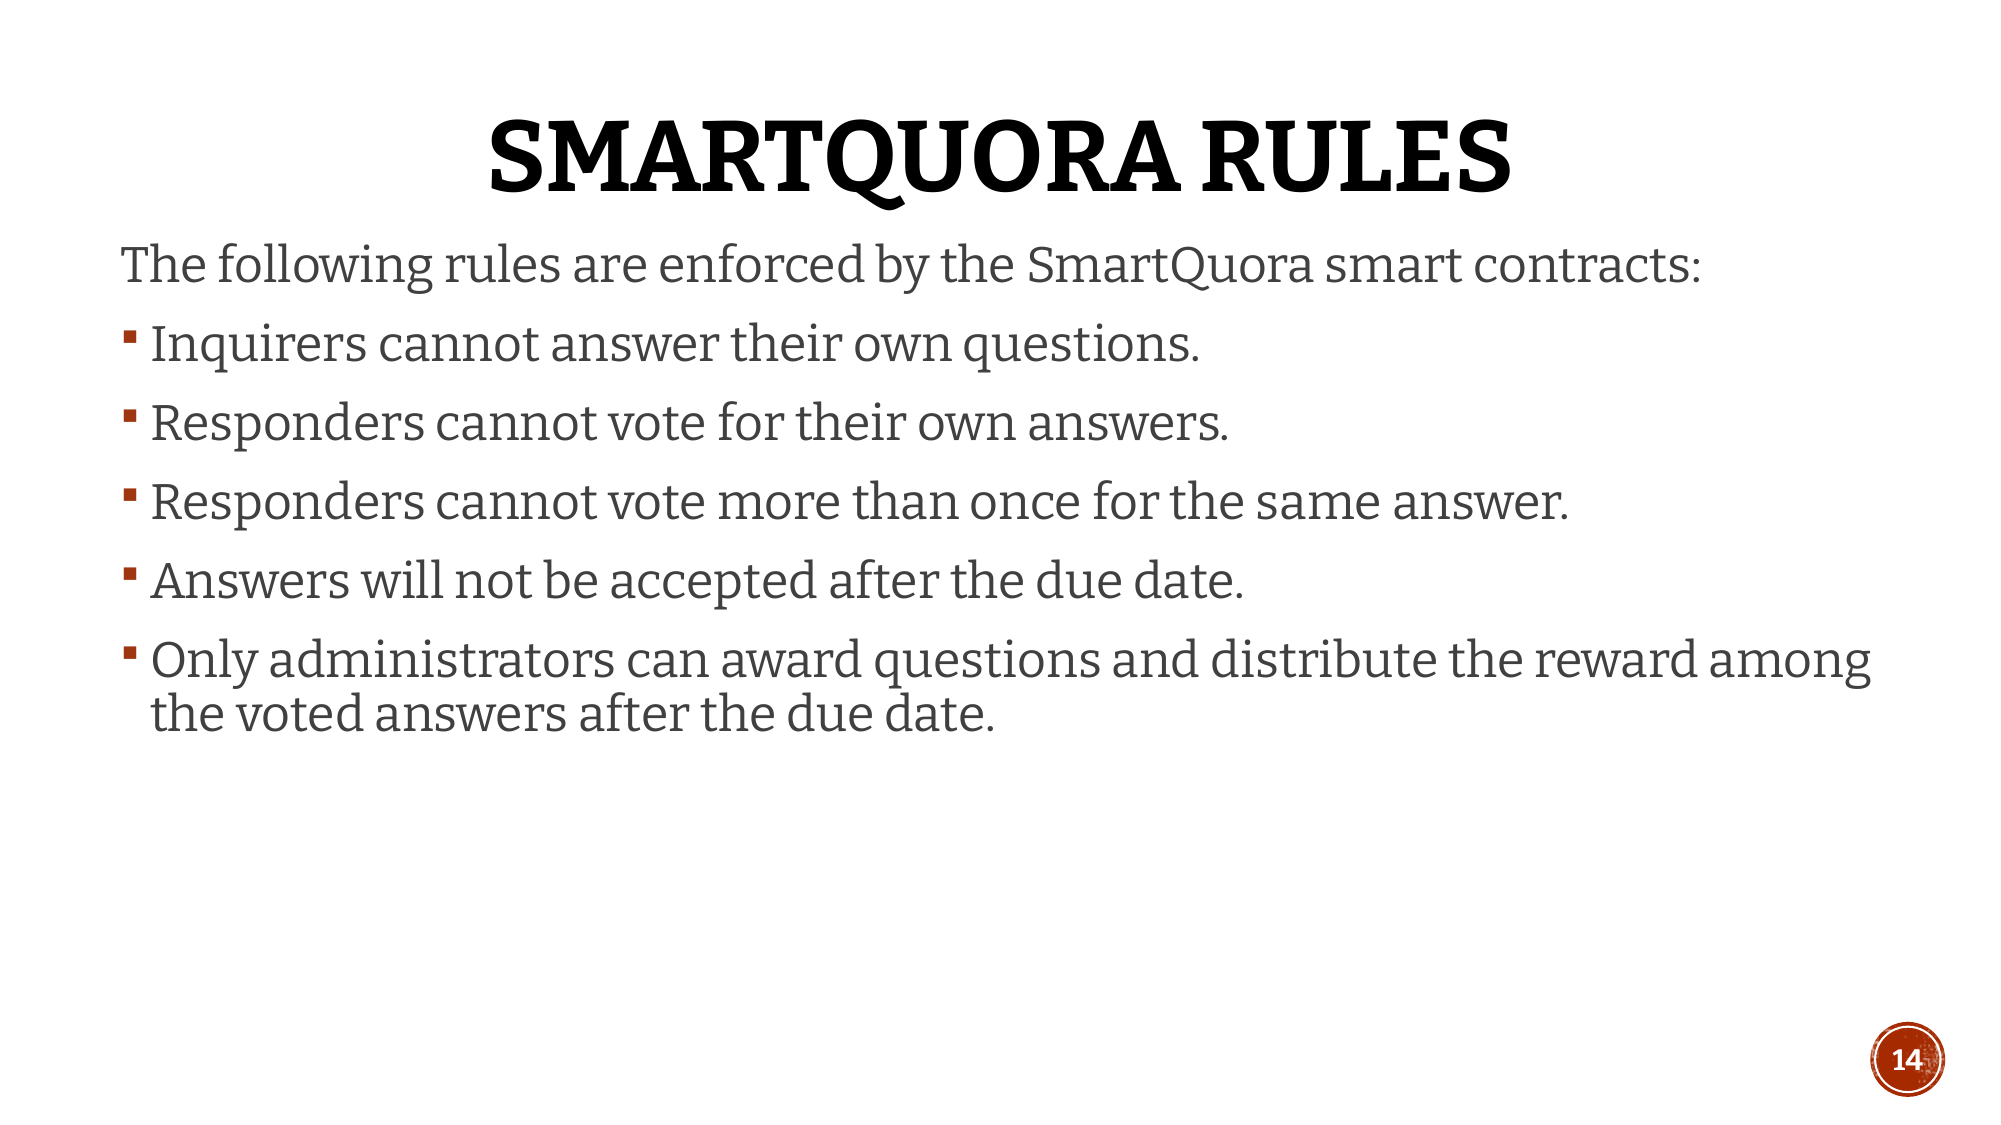

# Smartquora Rules
The following rules are enforced by the SmartQuora smart contracts:
Inquirers cannot answer their own questions.
Responders cannot vote for their own answers.
Responders cannot vote more than once for the same answer.
Answers will not be accepted after the due date.
Only administrators can award questions and distribute the reward among the voted answers after the due date.

14